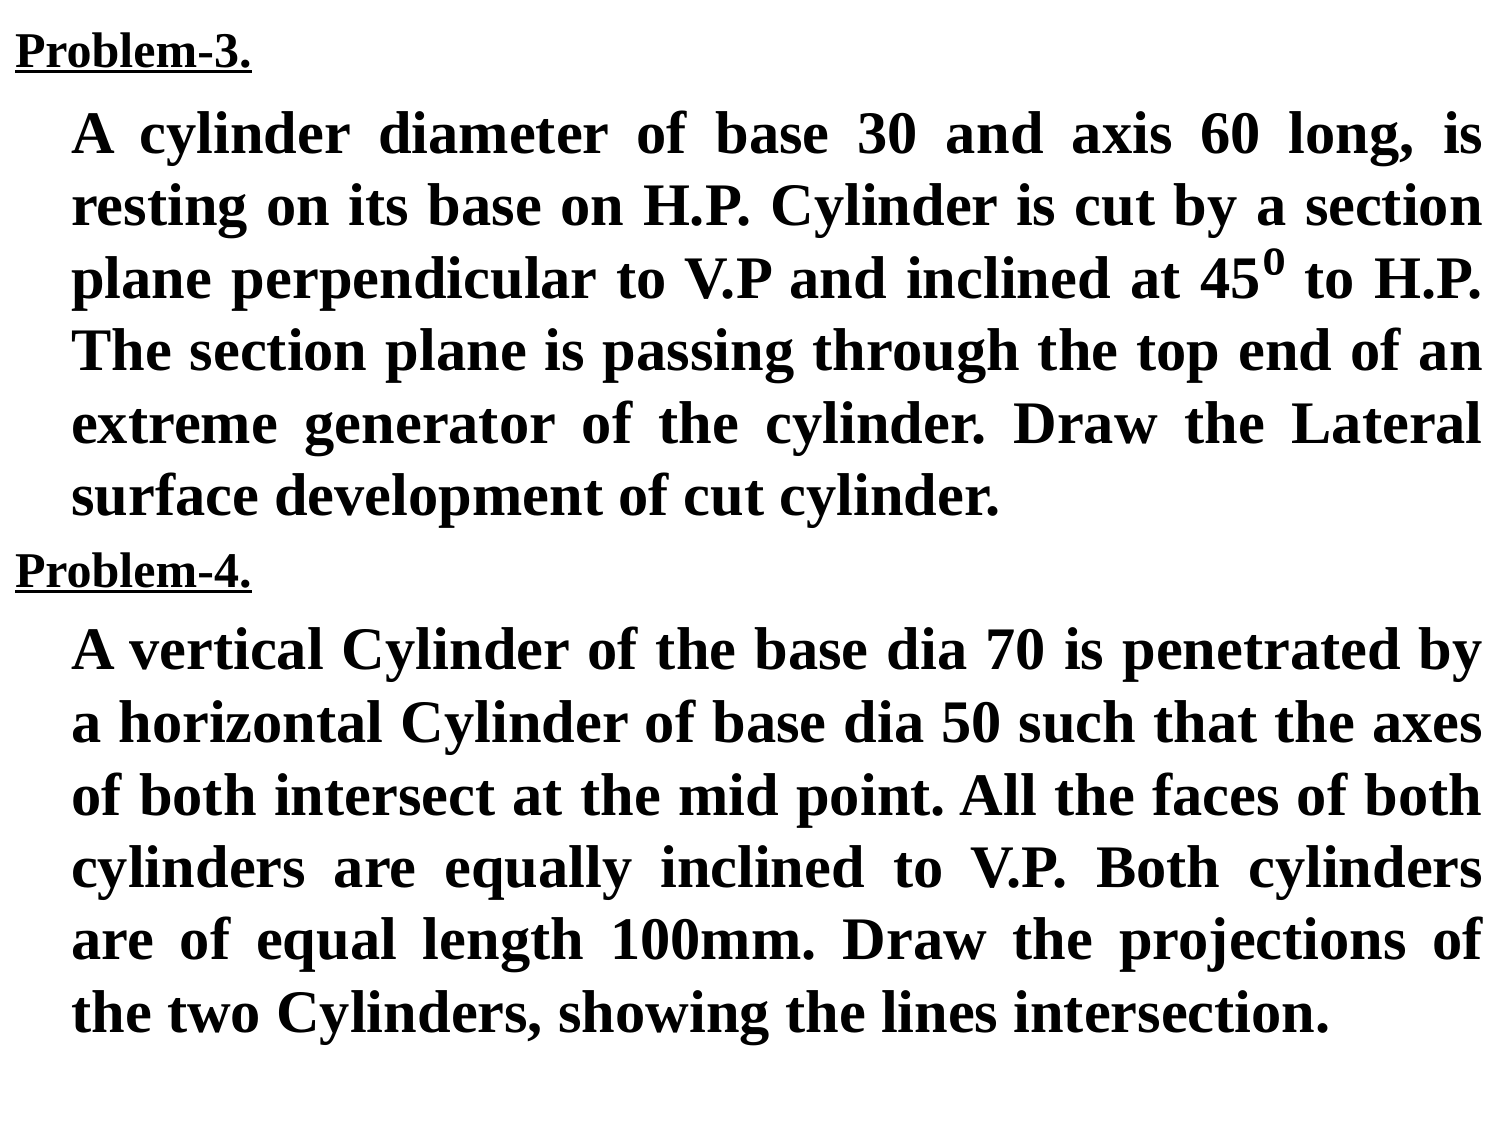

Problem-3.
	A cylinder diameter of base 30 and axis 60 long, is resting on its base on H.P. Cylinder is cut by a section plane perpendicular to V.P and inclined at 45⁰ to H.P. The section plane is passing through the top end of an extreme generator of the cylinder. Draw the Lateral surface development of cut cylinder.
Problem-4.
	A vertical Cylinder of the base dia 70 is penetrated by a horizontal Cylinder of base dia 50 such that the axes of both intersect at the mid point. All the faces of both cylinders are equally inclined to V.P. Both cylinders are of equal length 100mm. Draw the projections of the two Cylinders, showing the lines intersection.